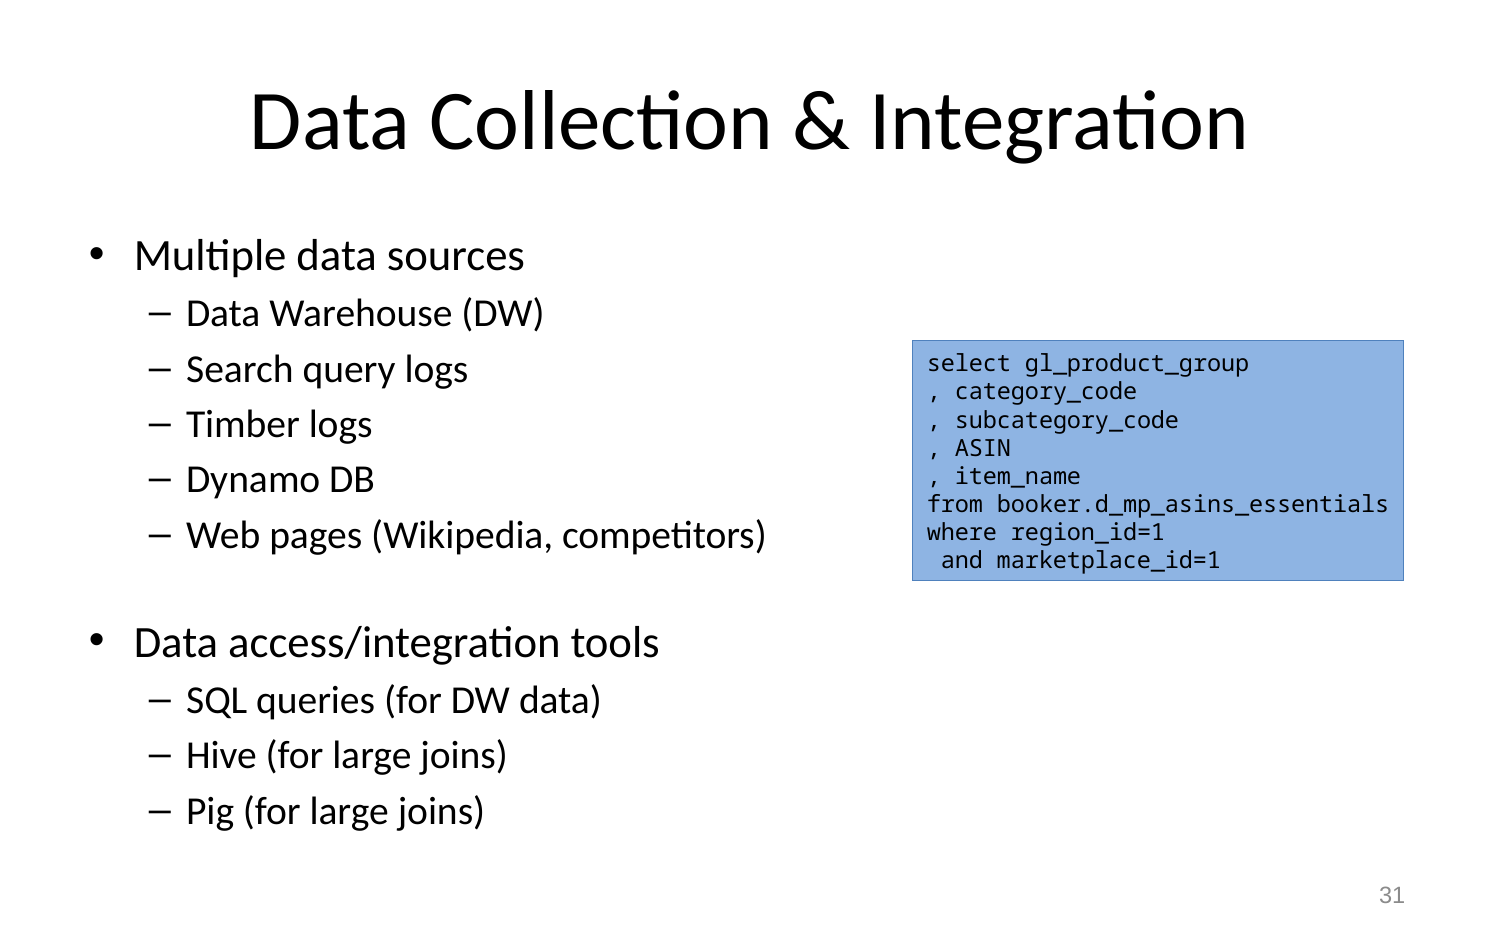

# Data Collection & Integration
Multiple data sources
Data Warehouse (DW)
Search query logs
Timber logs
Dynamo DB
Web pages (Wikipedia, competitors)
Data access/integration tools
SQL queries (for DW data)
Hive (for large joins)
Pig (for large joins)
select gl_product_group
, category_code
, subcategory_code
, ASIN
, item_name
from booker.d_mp_asins_essentials
where region_id=1
 and marketplace_id=1

31